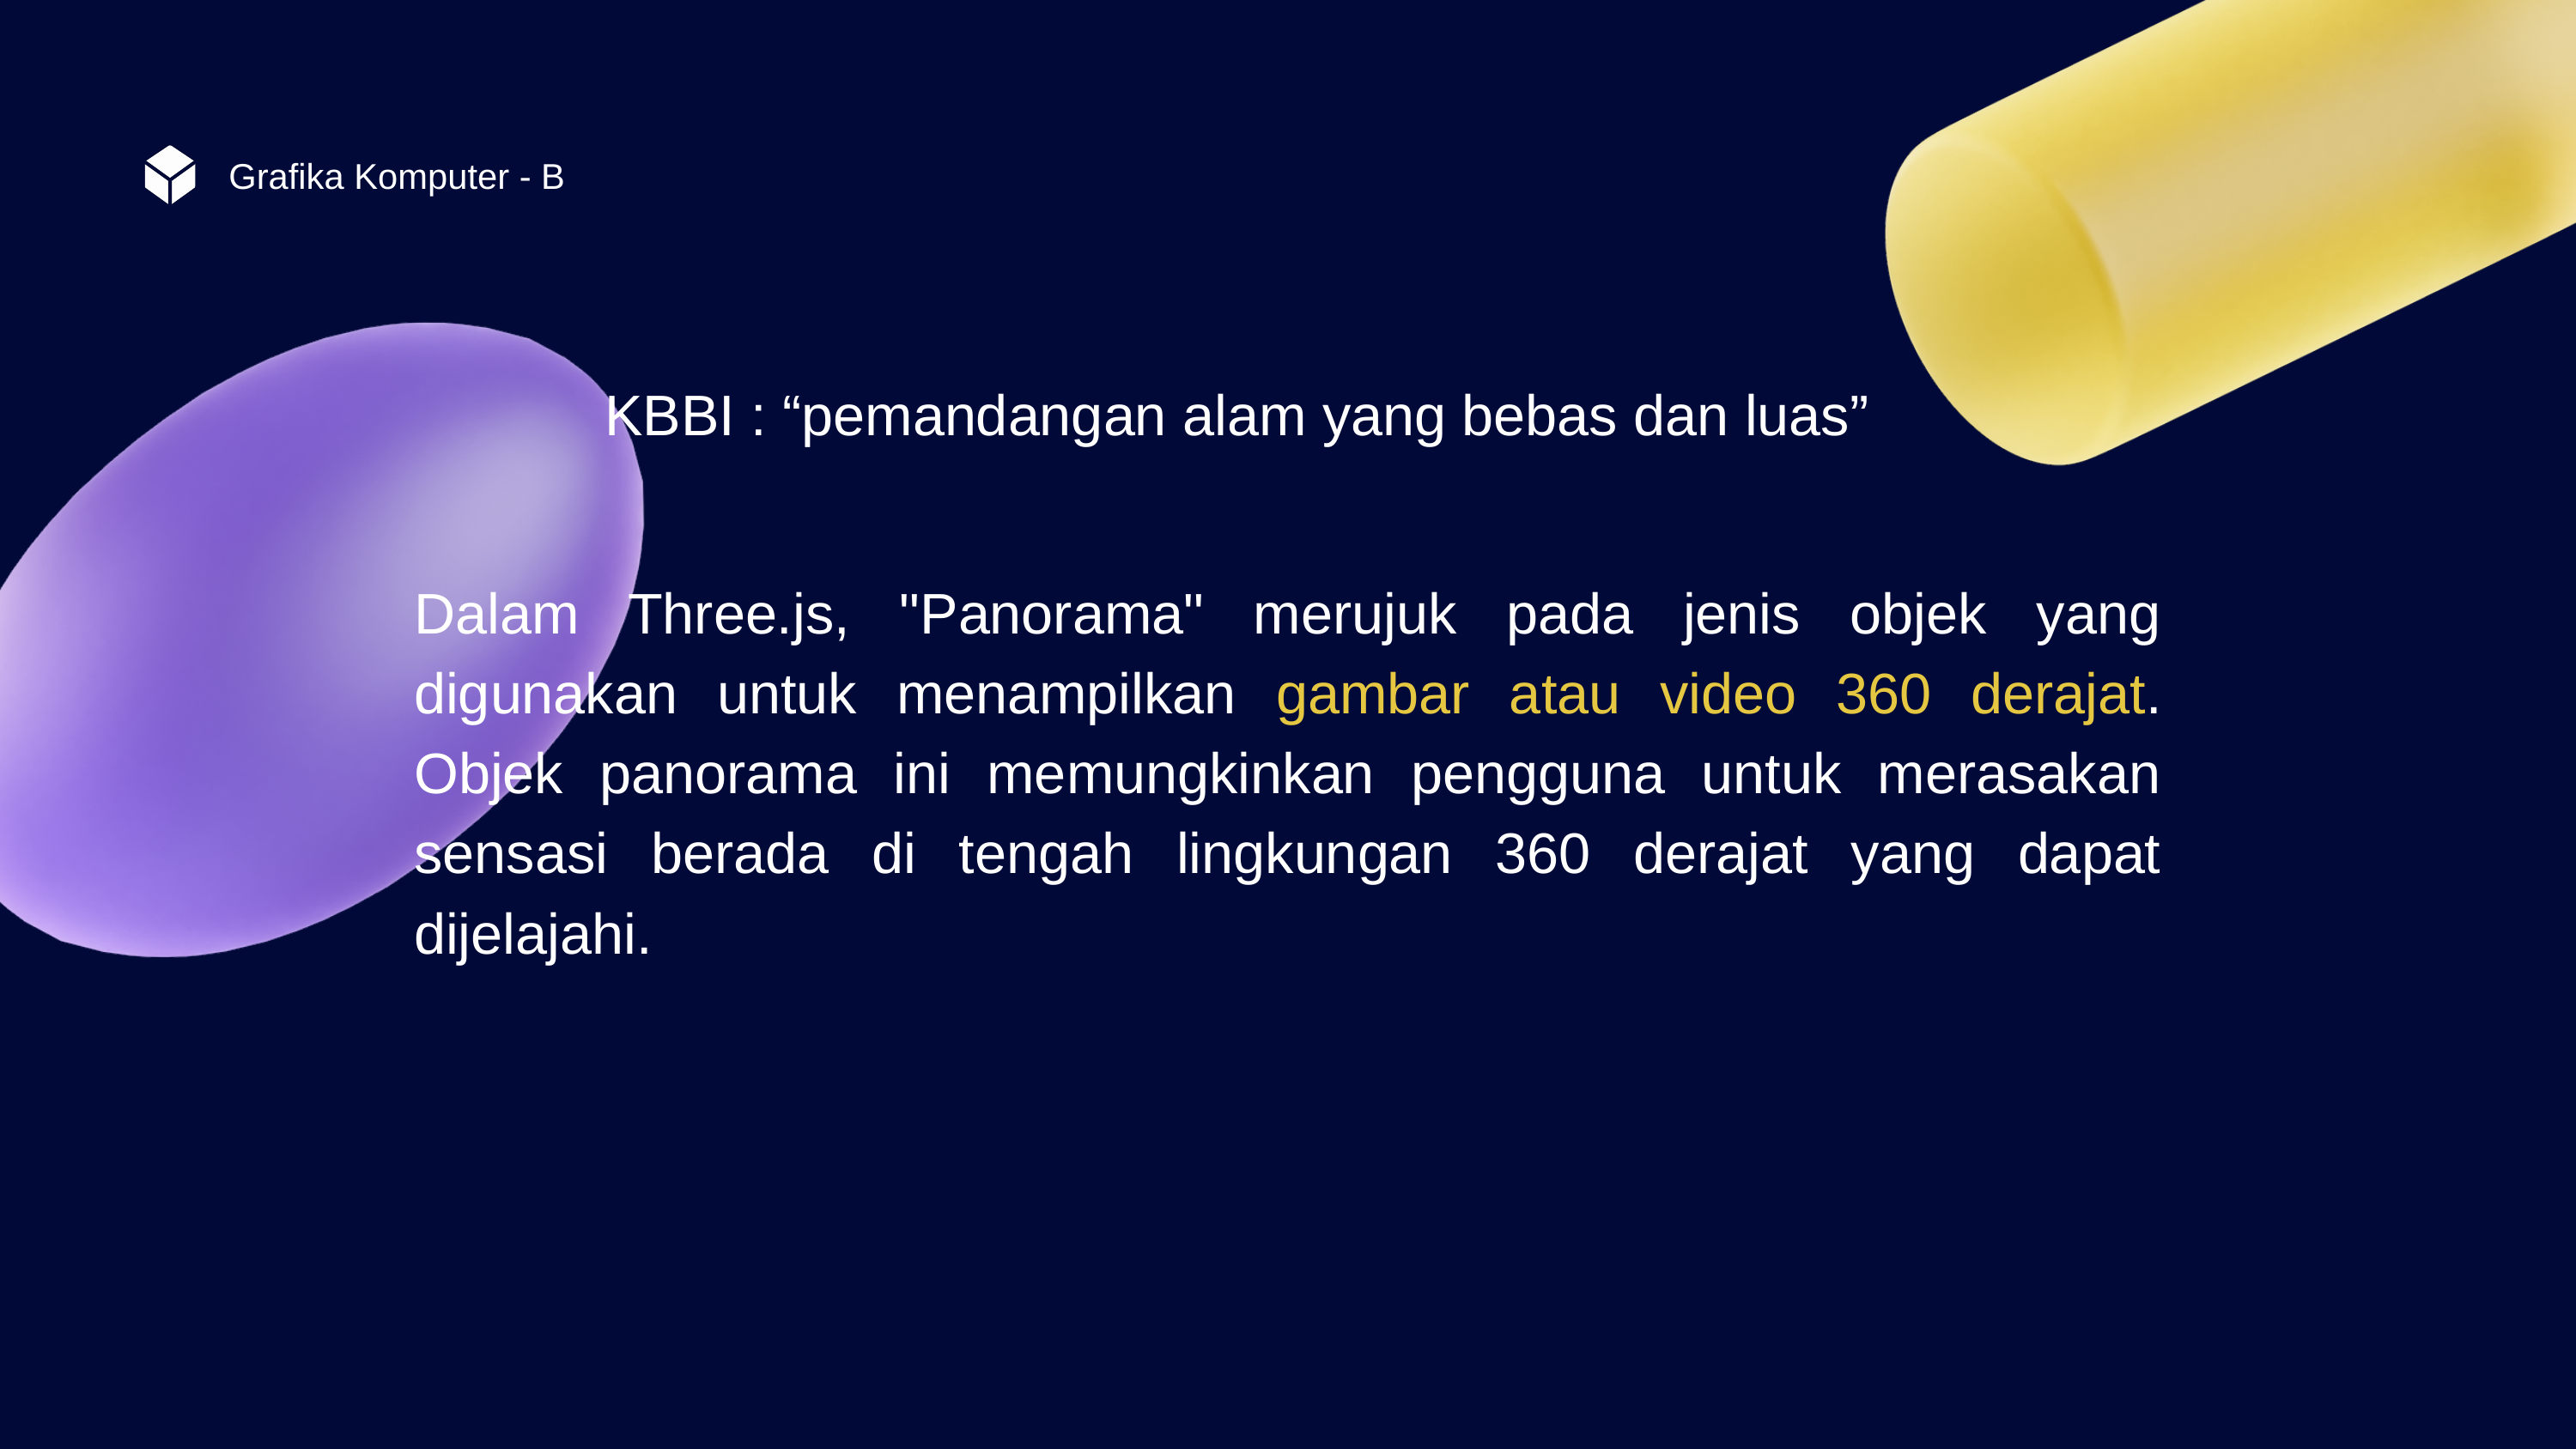

Grafika Komputer - B

KBBI : “pemandangan alam yang bebas dan luas”
Dalam Three.js, "Panorama" merujuk pada jenis objek yang digunakan untuk menampilkan gambar atau video 360 derajat. Objek panorama ini memungkinkan pengguna untuk merasakan sensasi berada di tengah lingkungan 360 derajat yang dapat dijelajahi.